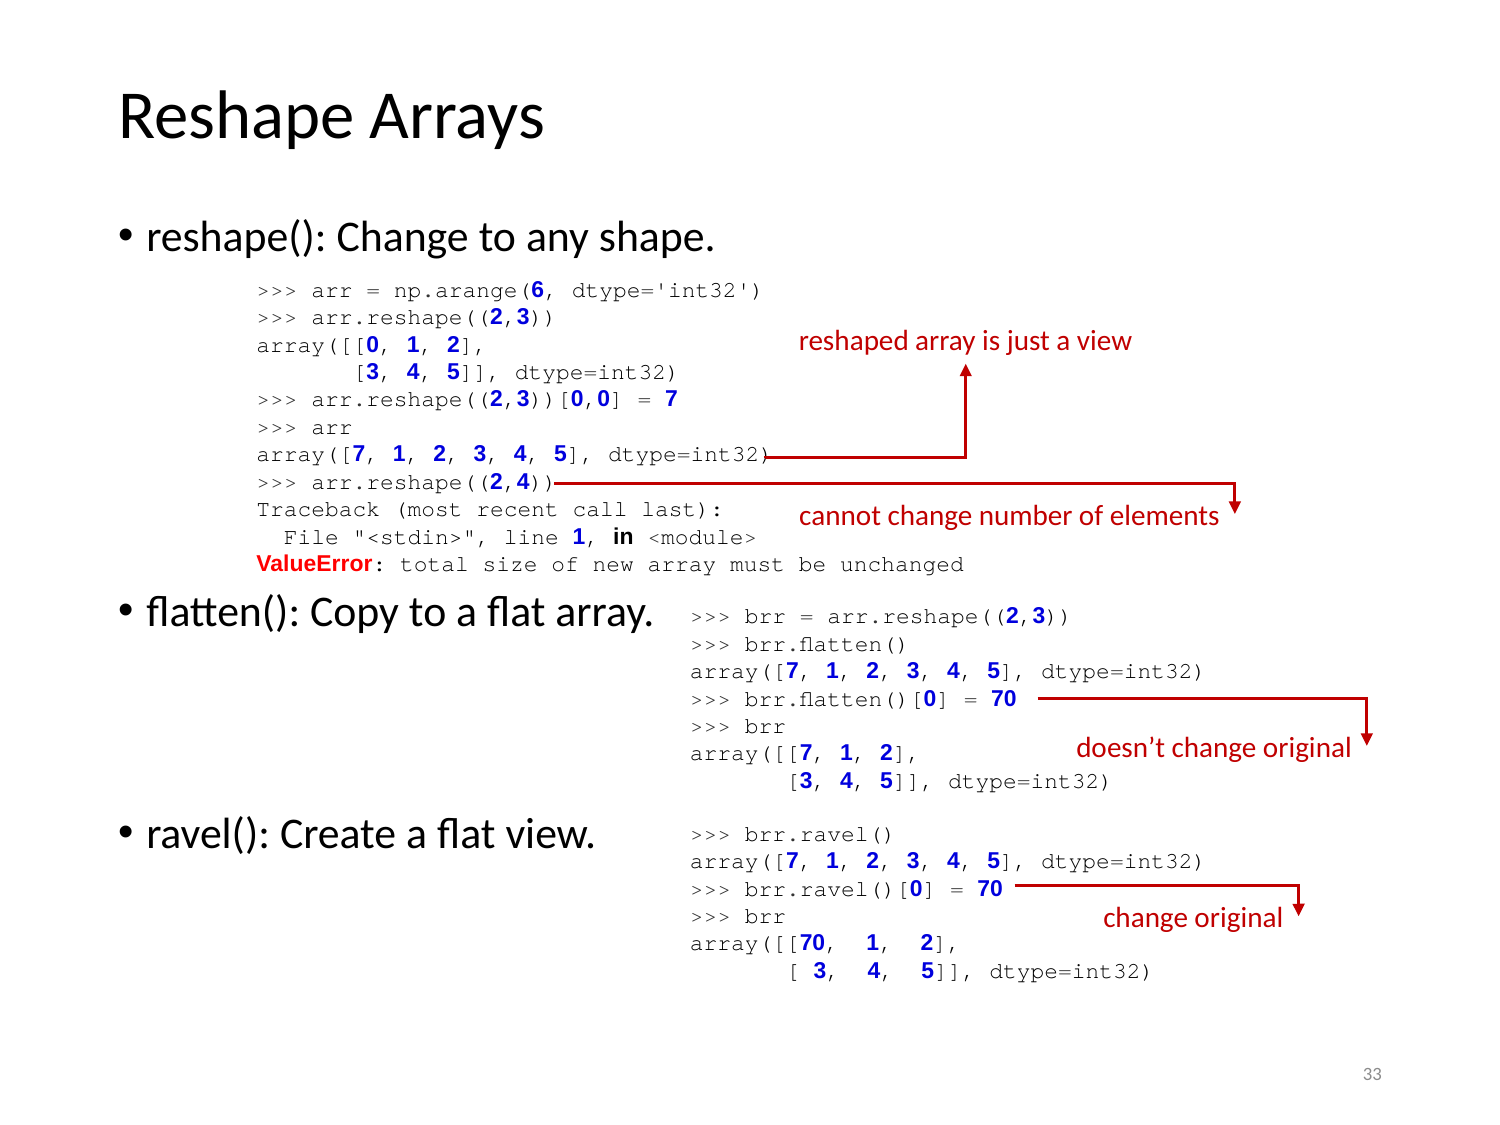

# Reshape Arrays
reshape(): Change to any shape.
>>> arr = np.arange(6, dtype='int32')
>>> arr.reshape((2,3))
array([[0, 1, 2],
       [3, 4, 5]], dtype=int32)
>>> arr.reshape((2,3))[0,0] = 7
>>> arr
array([7, 1, 2, 3, 4, 5], dtype=int32)
>>> arr.reshape((2,4))
Traceback (most recent call last):
  File "<stdin>", line 1, in <module>
ValueError: total size of new array must be unchanged
reshaped array is just a view
cannot change number of elements
flatten(): Copy to a flat array.
>>> brr = arr.reshape((2,3))
>>> brr.flatten()
array([7, 1, 2, 3, 4, 5], dtype=int32)
>>> brr.flatten()[0] = 70
>>> brr
array([[7, 1, 2],
       [3, 4, 5]], dtype=int32)
doesn’t change original
ravel(): Create a flat view.
>>> brr.ravel()
array([7, 1, 2, 3, 4, 5], dtype=int32)
>>> brr.ravel()[0] = 70
>>> brr
array([[70,  1,  2],
       [ 3,  4,  5]], dtype=int32)
change original
33